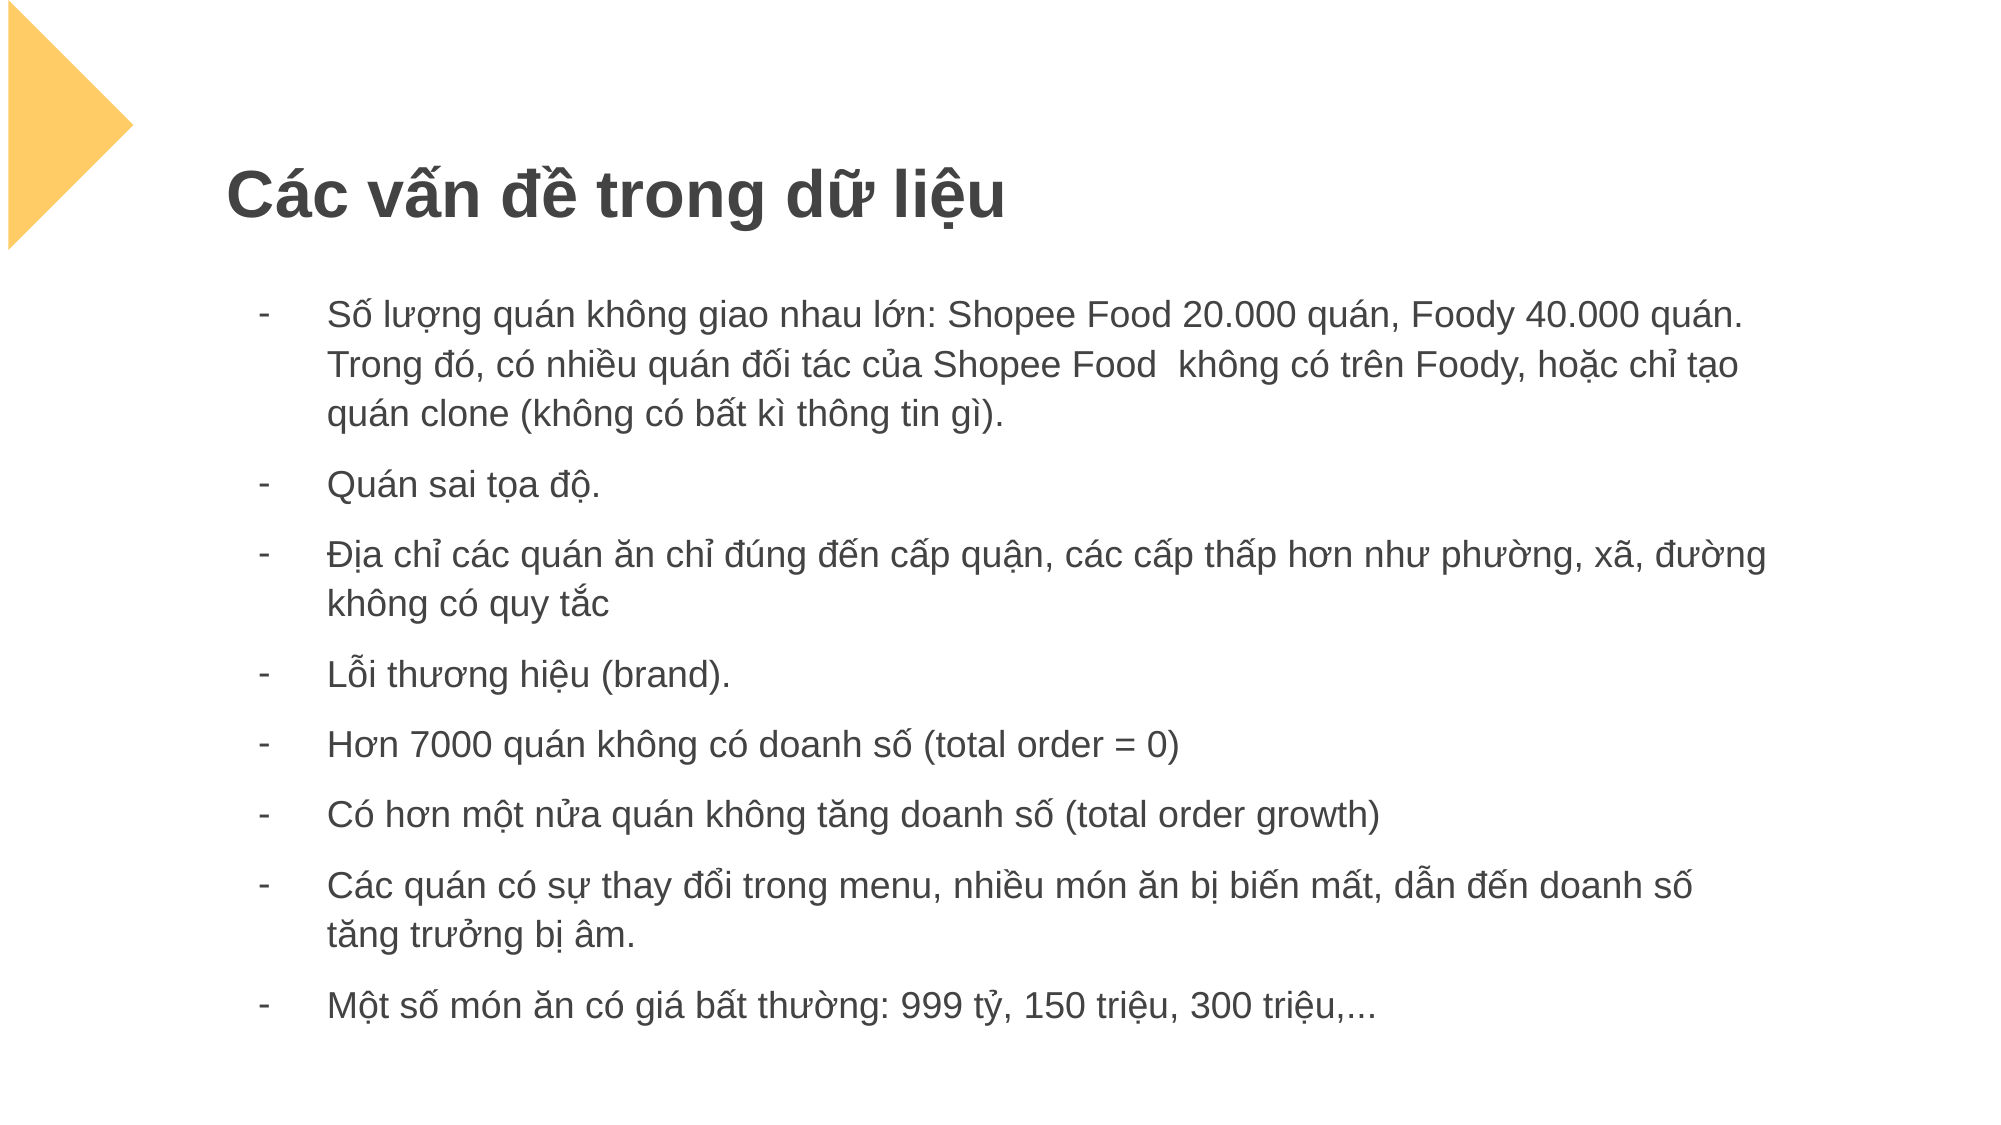

# Các vấn đề trong dữ liệu
Số lượng quán không giao nhau lớn: Shopee Food 20.000 quán, Foody 40.000 quán. Trong đó, có nhiều quán đối tác của Shopee Food  không có trên Foody, hoặc chỉ tạo quán clone (không có bất kì thông tin gì).
Quán sai tọa độ.
Địa chỉ các quán ăn chỉ đúng đến cấp quận, các cấp thấp hơn như phường, xã, đường không có quy tắc
Lỗi thương hiệu (brand).
Hơn 7000 quán không có doanh số (total order = 0)
Có hơn một nửa quán không tăng doanh số (total order growth)
Các quán có sự thay đổi trong menu, nhiều món ăn bị biến mất, dẫn đến doanh số tăng trưởng bị âm.
Một số món ăn có giá bất thường: 999 tỷ, 150 triệu, 300 triệu,...